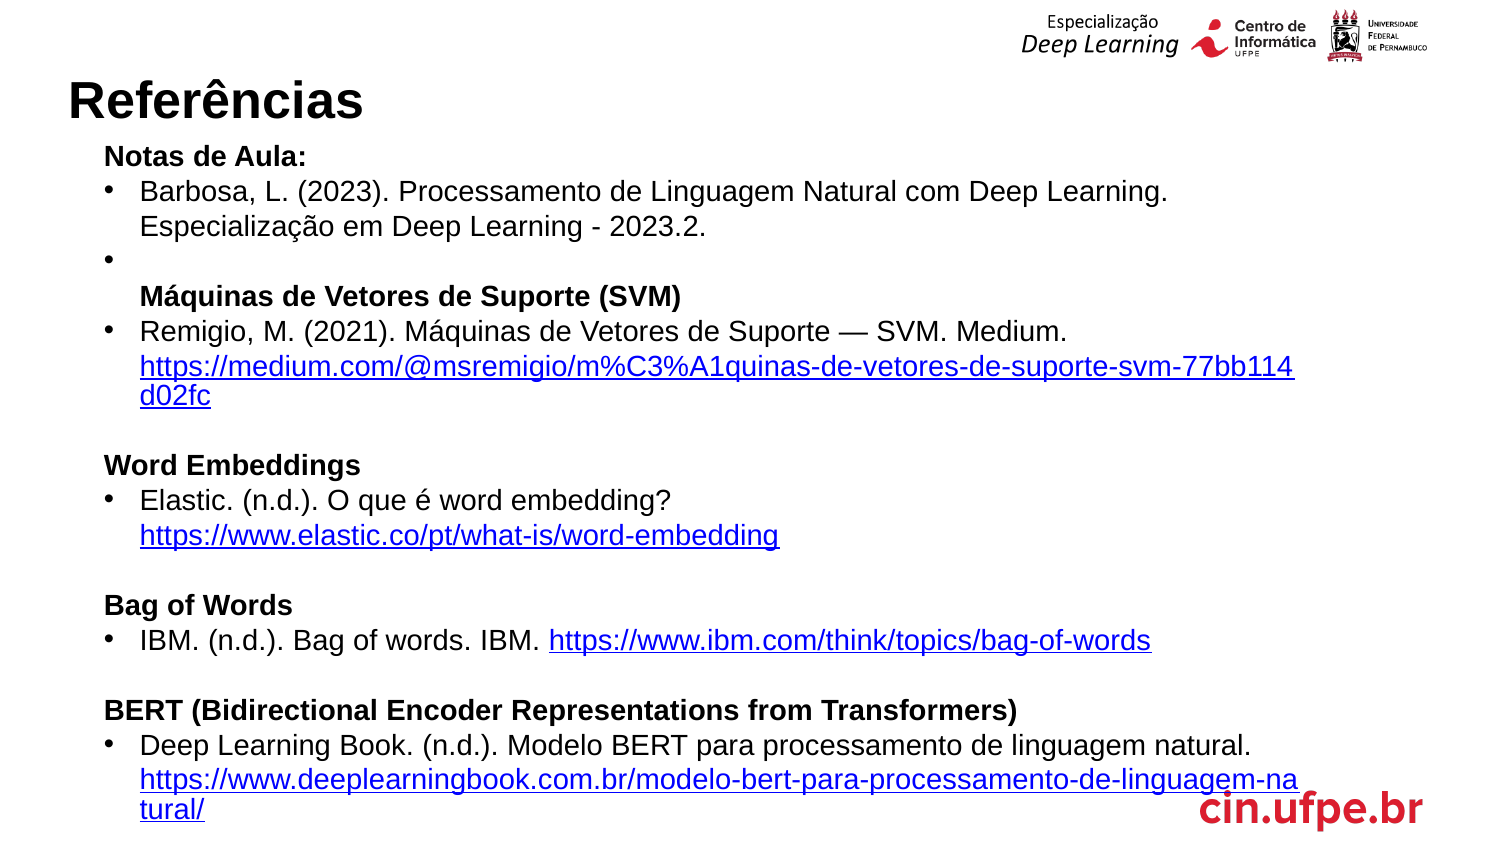

# Referências
Notas de Aula:
Barbosa, L. (2023). Processamento de Linguagem Natural com Deep Learning. Especialização em Deep Learning - 2023.2.
Máquinas de Vetores de Suporte (SVM)
Remigio, M. (2021). Máquinas de Vetores de Suporte — SVM. Medium. https://medium.com/@msremigio/m%C3%A1quinas-de-vetores-de-suporte-svm-77bb114d02fc

Word Embeddings
Elastic. (n.d.). O que é word embedding? https://www.elastic.co/pt/what-is/word-embedding

Bag of Words
IBM. (n.d.). Bag of words. IBM. https://www.ibm.com/think/topics/bag-of-words

BERT (Bidirectional Encoder Representations from Transformers)
Deep Learning Book. (n.d.). Modelo BERT para processamento de linguagem natural. https://www.deeplearningbook.com.br/modelo-bert-para-processamento-de-linguagem-natural/